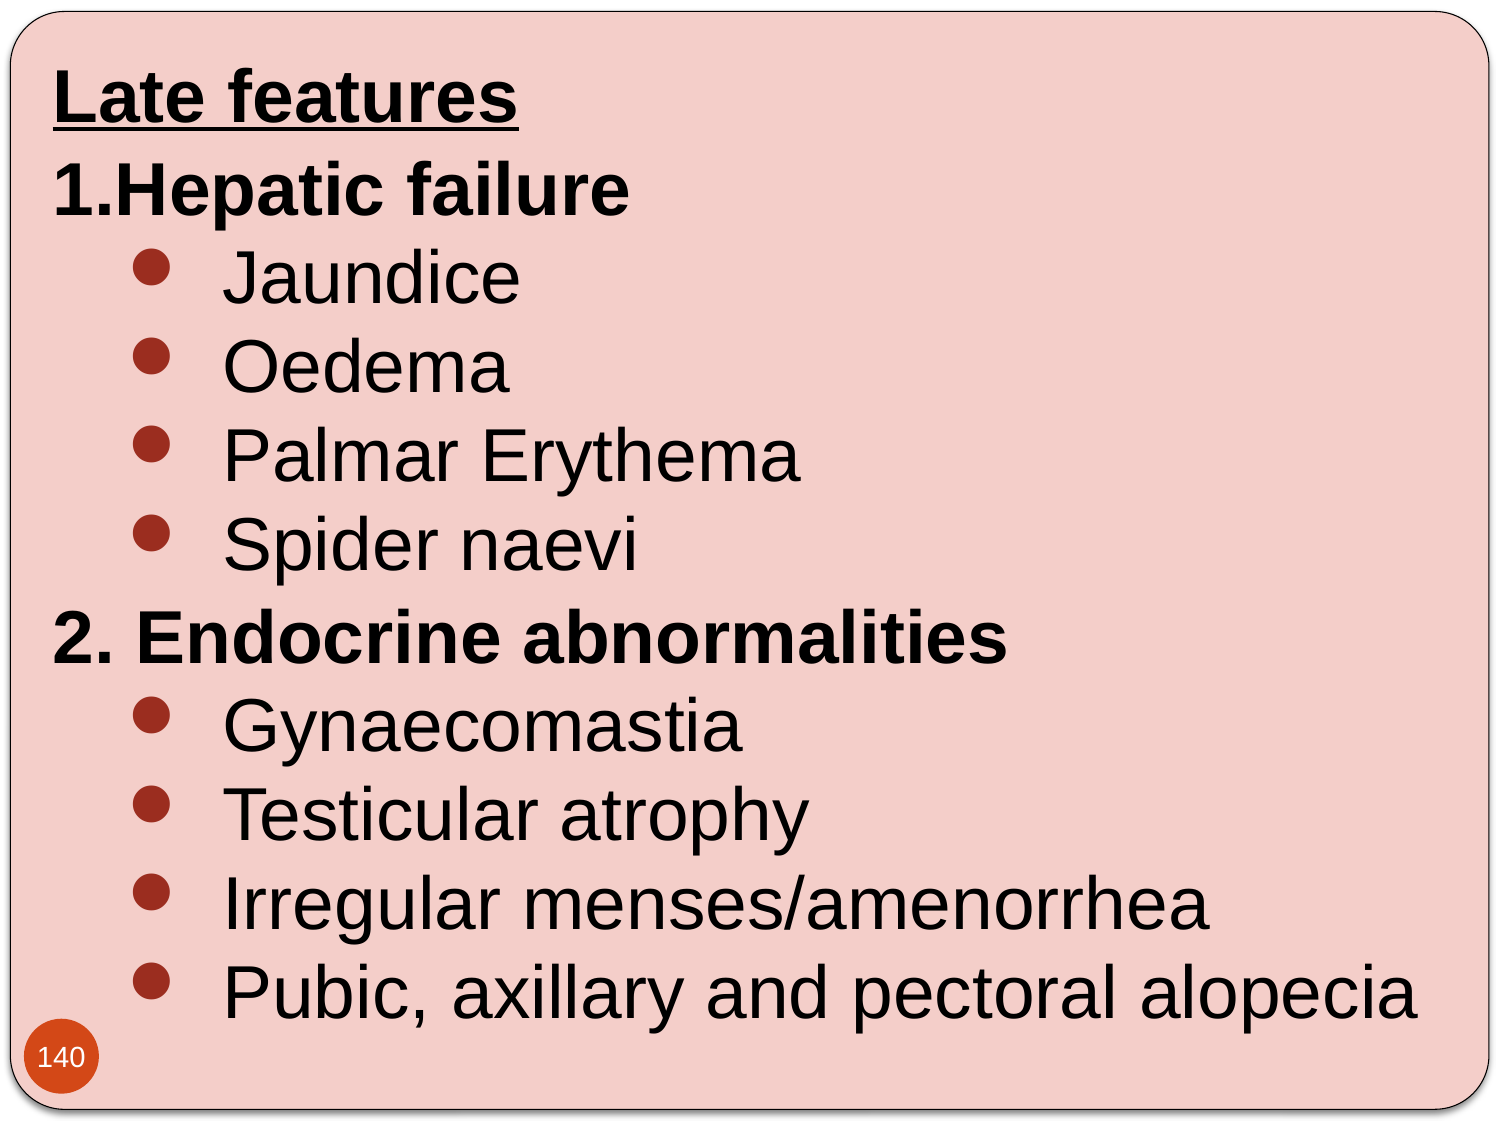

Late features
1.Hepatic failure
Jaundice
Oedema
Palmar Erythema
Spider naevi
2. Endocrine abnormalities
Gynaecomastia
Testicular atrophy
Irregular menses/amenorrhea
Pubic, axillary and pectoral alopecia
140